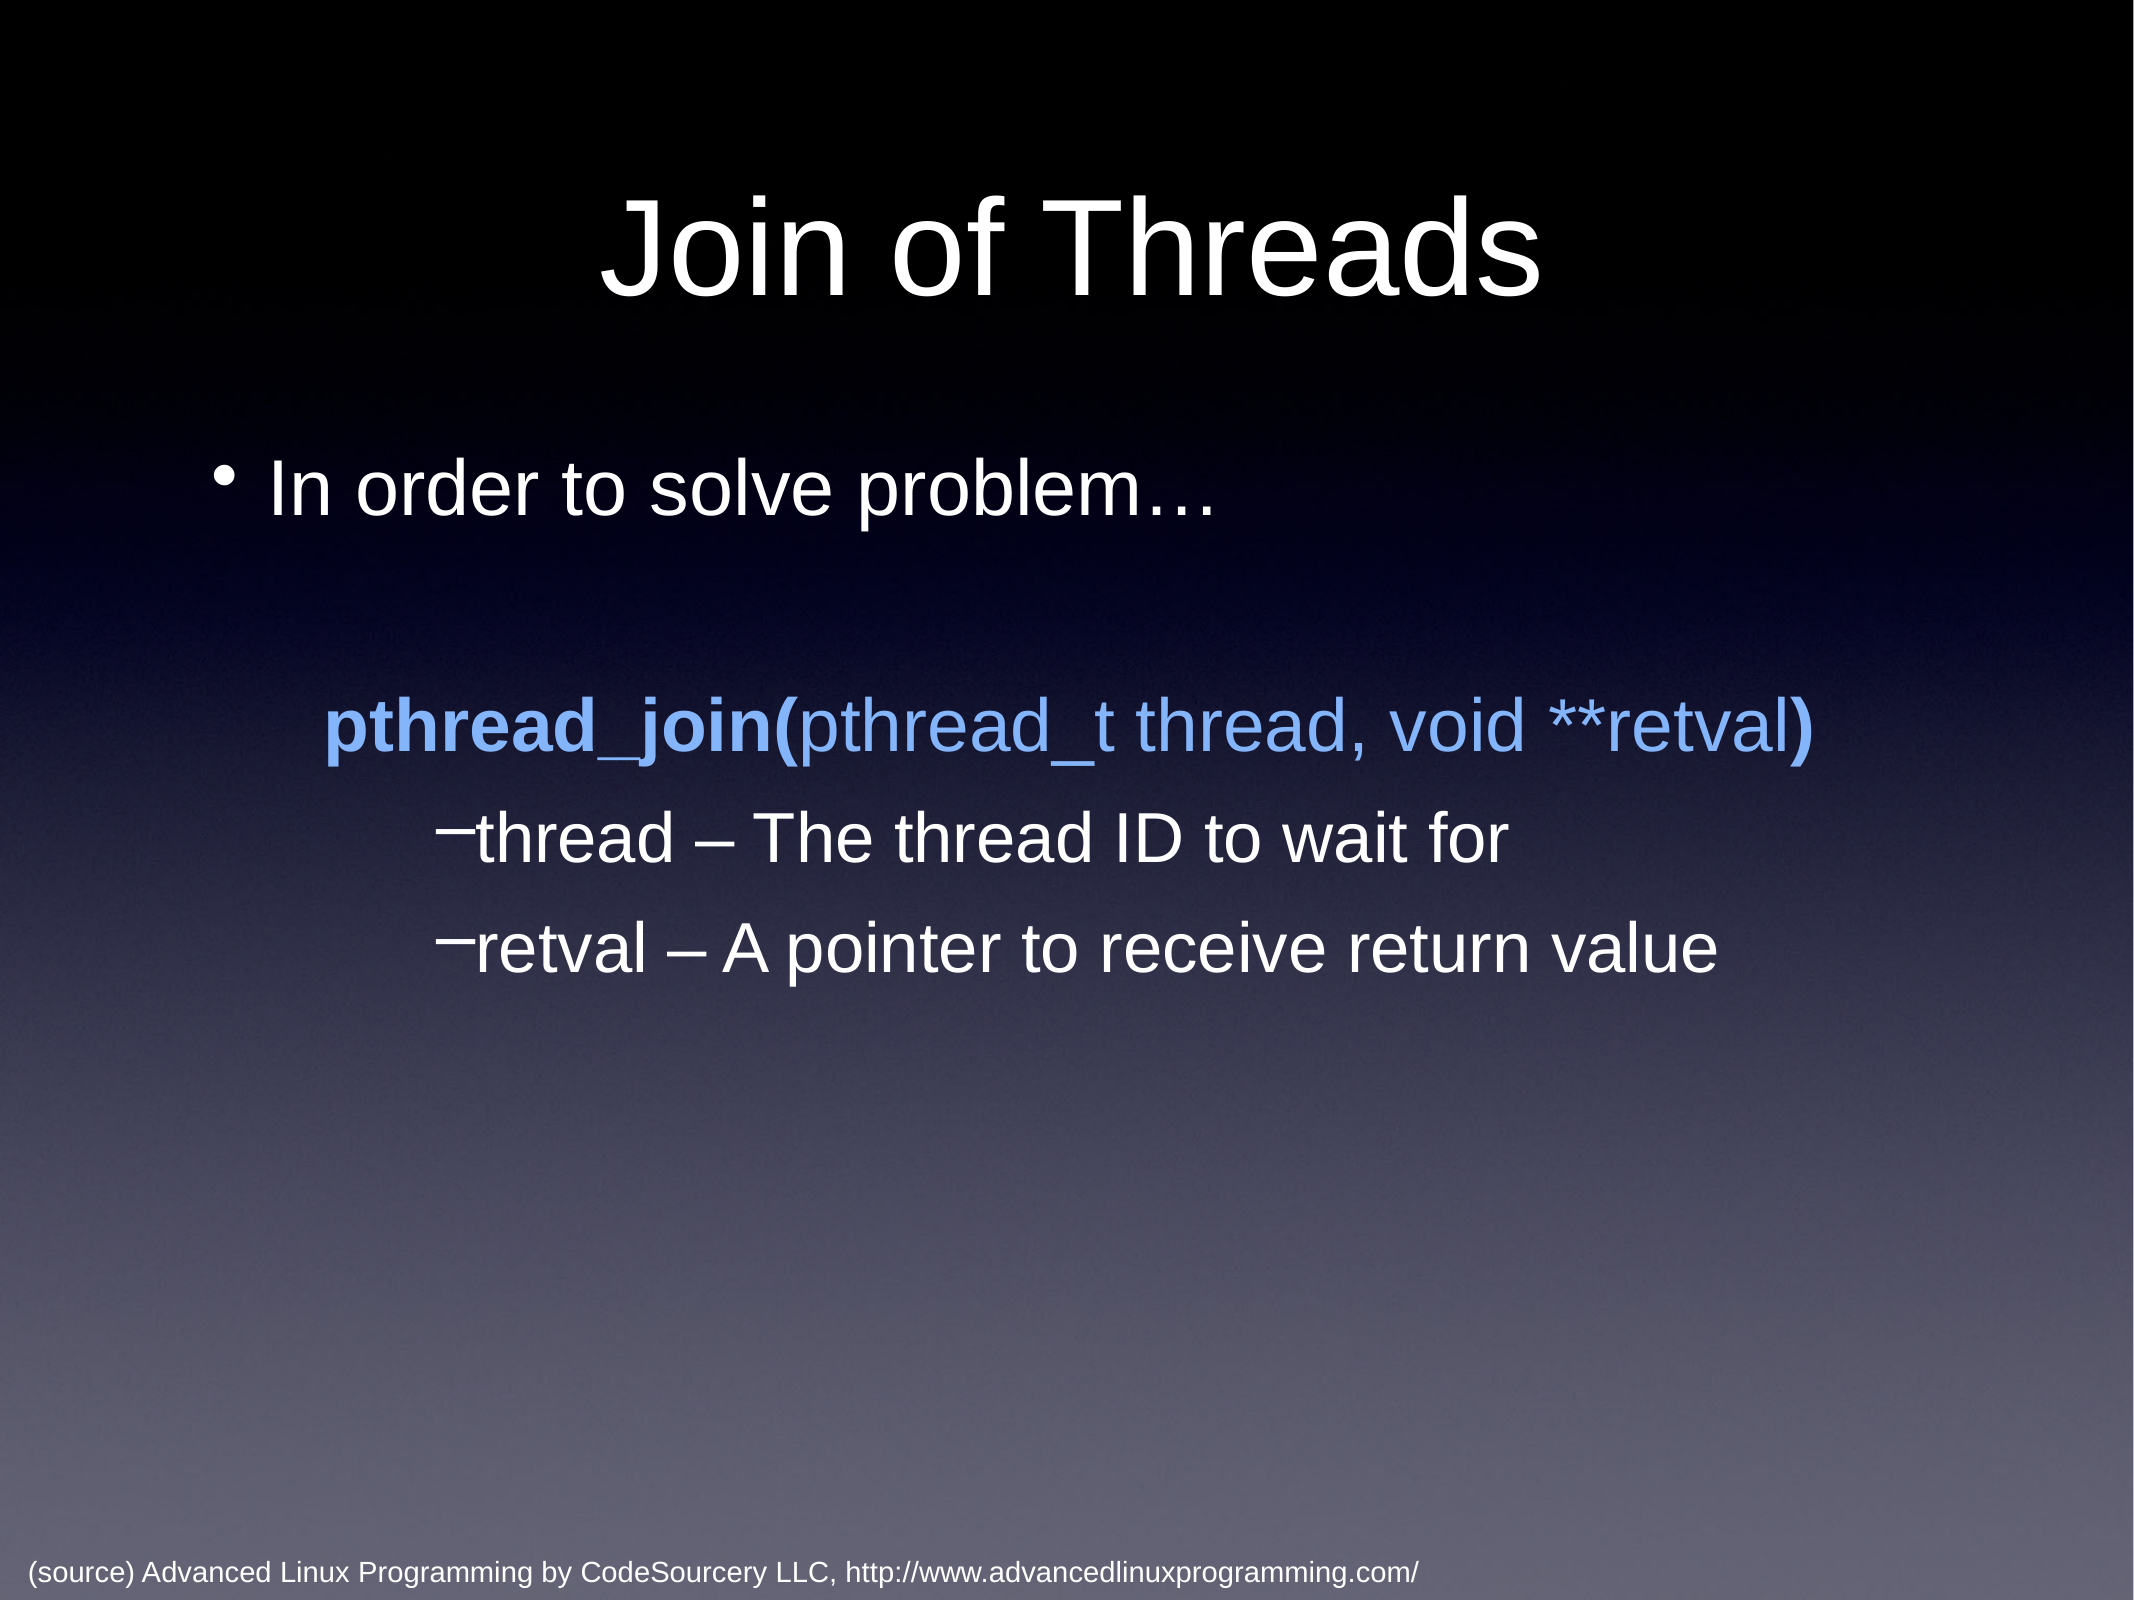

Join of Threads
In order to solve problem…

pthread_join(pthread_t thread, void **retval)
thread – The thread ID to wait for
retval – A pointer to receive return value
(source) Advanced Linux Programming by CodeSourcery LLC, http://www.advancedlinuxprogramming.com/